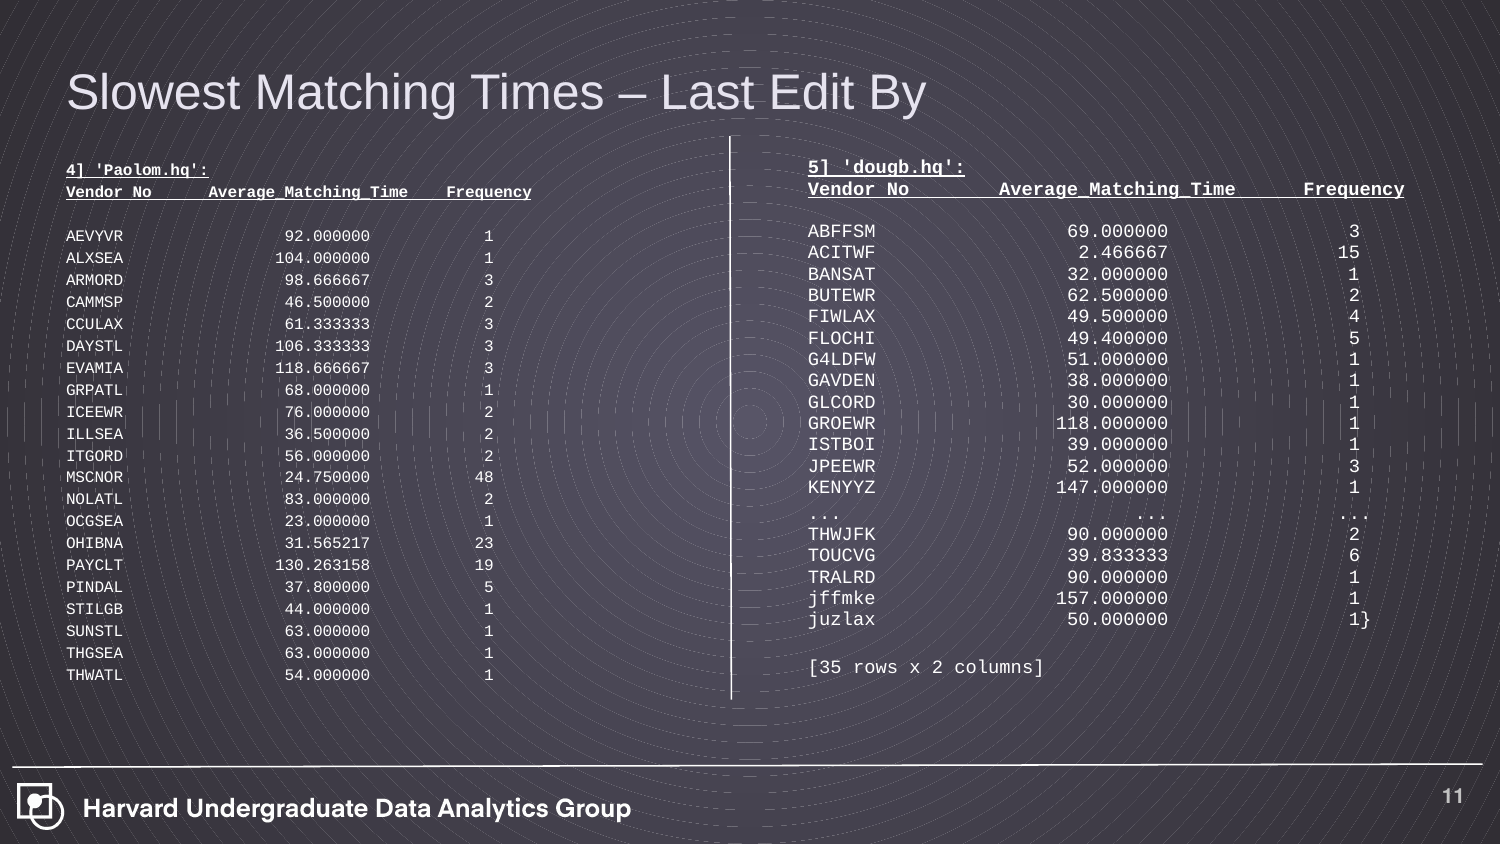

# Slowest Matching Times – Last Edit By
4] 'Paolom.hq':
Vendor No      Average_Matching_Time    Frequency
AEVYVR                 92.000000            1
ALXSEA                104.000000            1
ARMORD                 98.666667            3
CAMMSP                 46.500000            2
CCULAX                 61.333333            3
DAYSTL                106.333333            3
EVAMIA                118.666667            3
GRPATL                 68.000000            1
ICEEWR                 76.000000            2
ILLSEA                 36.500000            2
ITGORD                 56.000000            2
MSCNOR                 24.750000           48
NOLATL                 83.000000            2
OCGSEA                 23.000000            1
OHIBNA                 31.565217           23
PAYCLT                130.263158           19
PINDAL                 37.800000            5
STILGB                 44.000000            1
SUNSTL                 63.000000            1
THGSEA                 63.000000            1
THWATL                 54.000000            1

5] 'dougb.hq':
Vendor No        Average_Matching_Time      Frequency
ABFFSM                 69.000000                3
ACITWF                  2.466667               15
BANSAT                 32.000000       	        1
BUTEWR                 62.500000                2
FIWLAX                 49.500000                4
FLOCHI                 49.400000                5
G4LDFW                 51.000000                1
GAVDEN                 38.000000                1
GLCORD                 30.000000                1
GROEWR                118.000000                1
ISTBOI                 39.000000                1
JPEEWR                 52.000000                3
KENYYZ                147.000000                1
...                          ...               ...
THWJFK                 90.000000                2
TOUCVG                 39.833333                6
TRALRD                 90.000000                1
jffmke                157.000000                1
juzlax                 50.000000                1}

[35 rows x 2 columns]
11